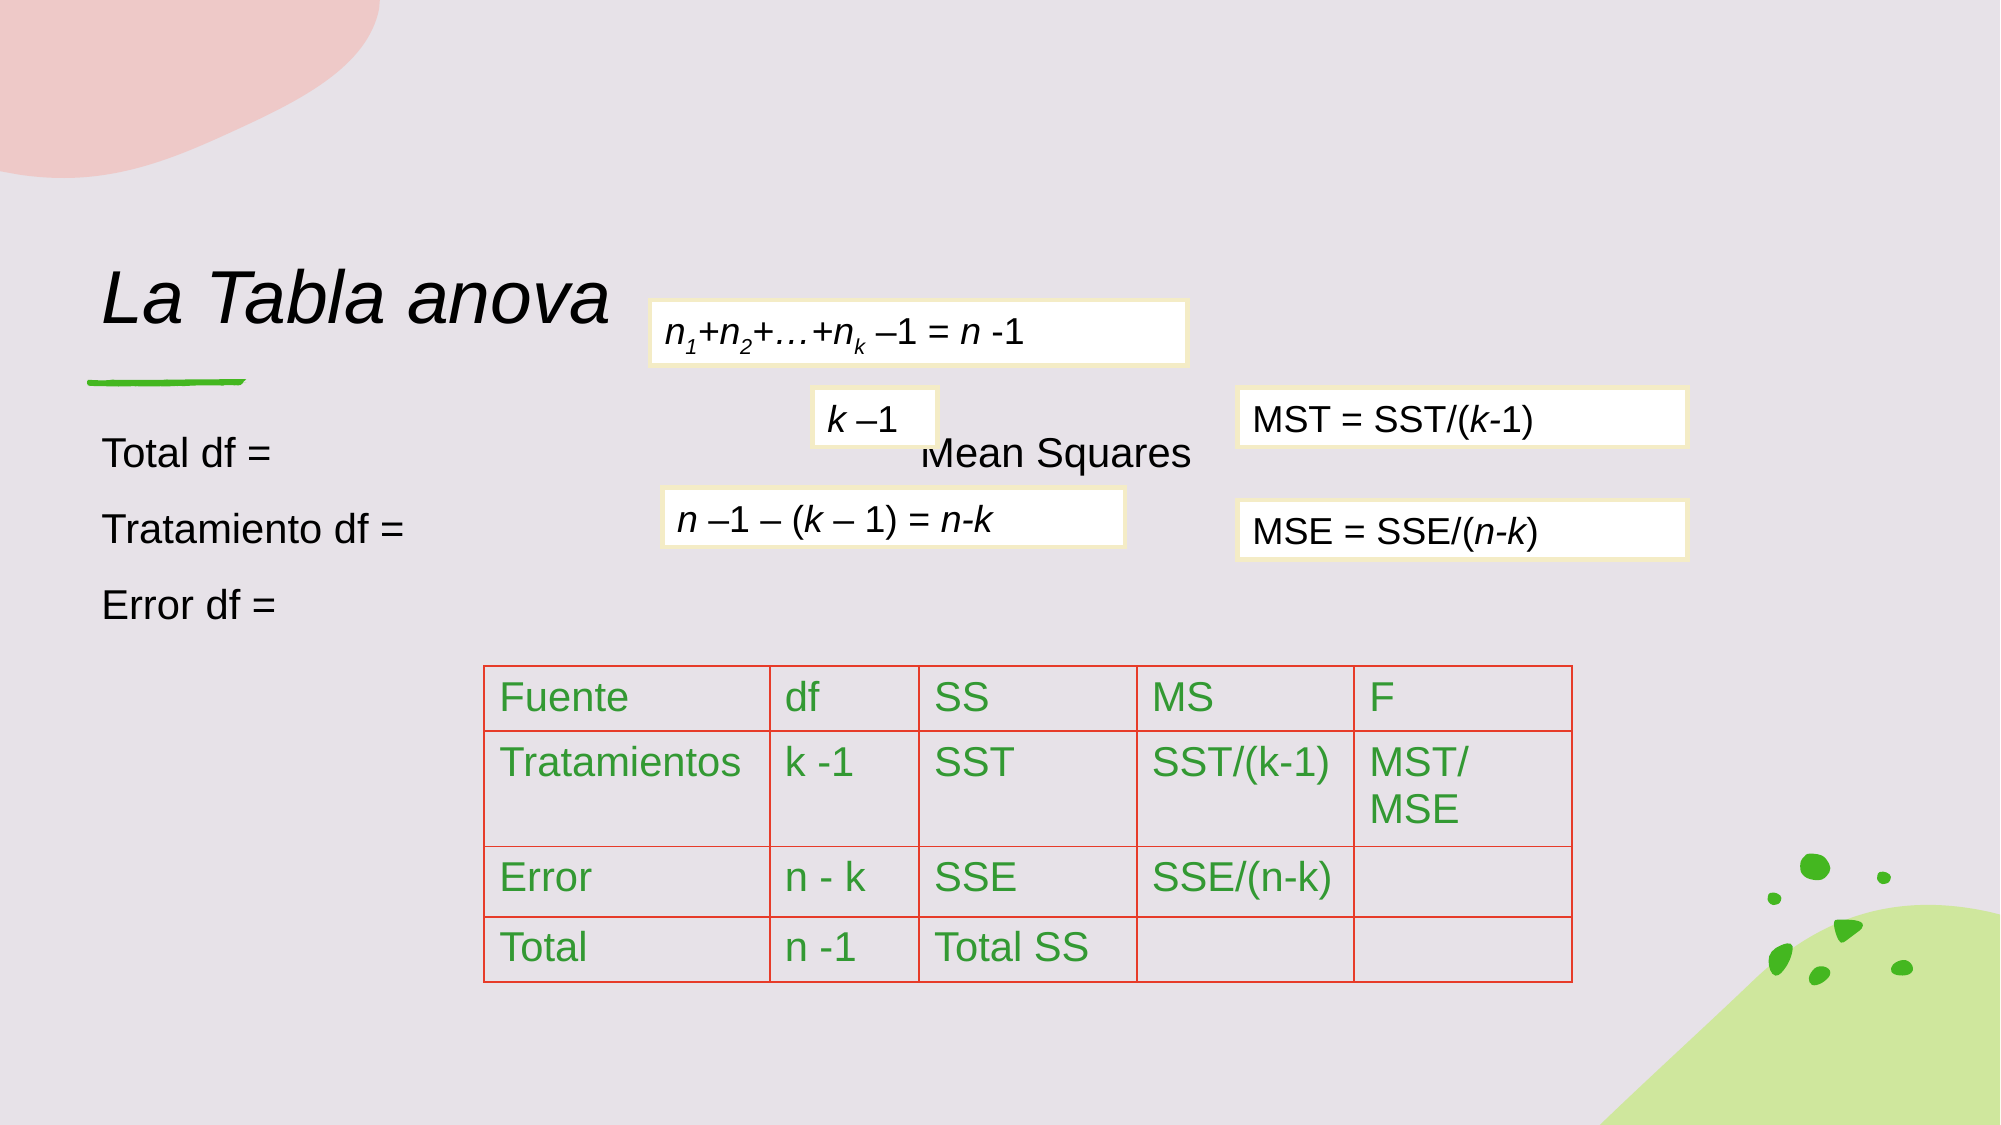

# La Tabla anova
n1+n2+…+nk –1 = n -1
k –1
MST = SST/(k-1)
Total df = 				      Mean Squares
Tratamiento df =
Error df =

n –1 – (k – 1) = n-k
MSE = SSE/(n-k)
| Fuente | df | SS | MS | F |
| --- | --- | --- | --- | --- |
| Tratamientos | k -1 | SST | SST/(k-1) | MST/MSE |
| Error | n - k | SSE | SSE/(n-k) |  |
| Total | n -1 | Total SS |  |  |